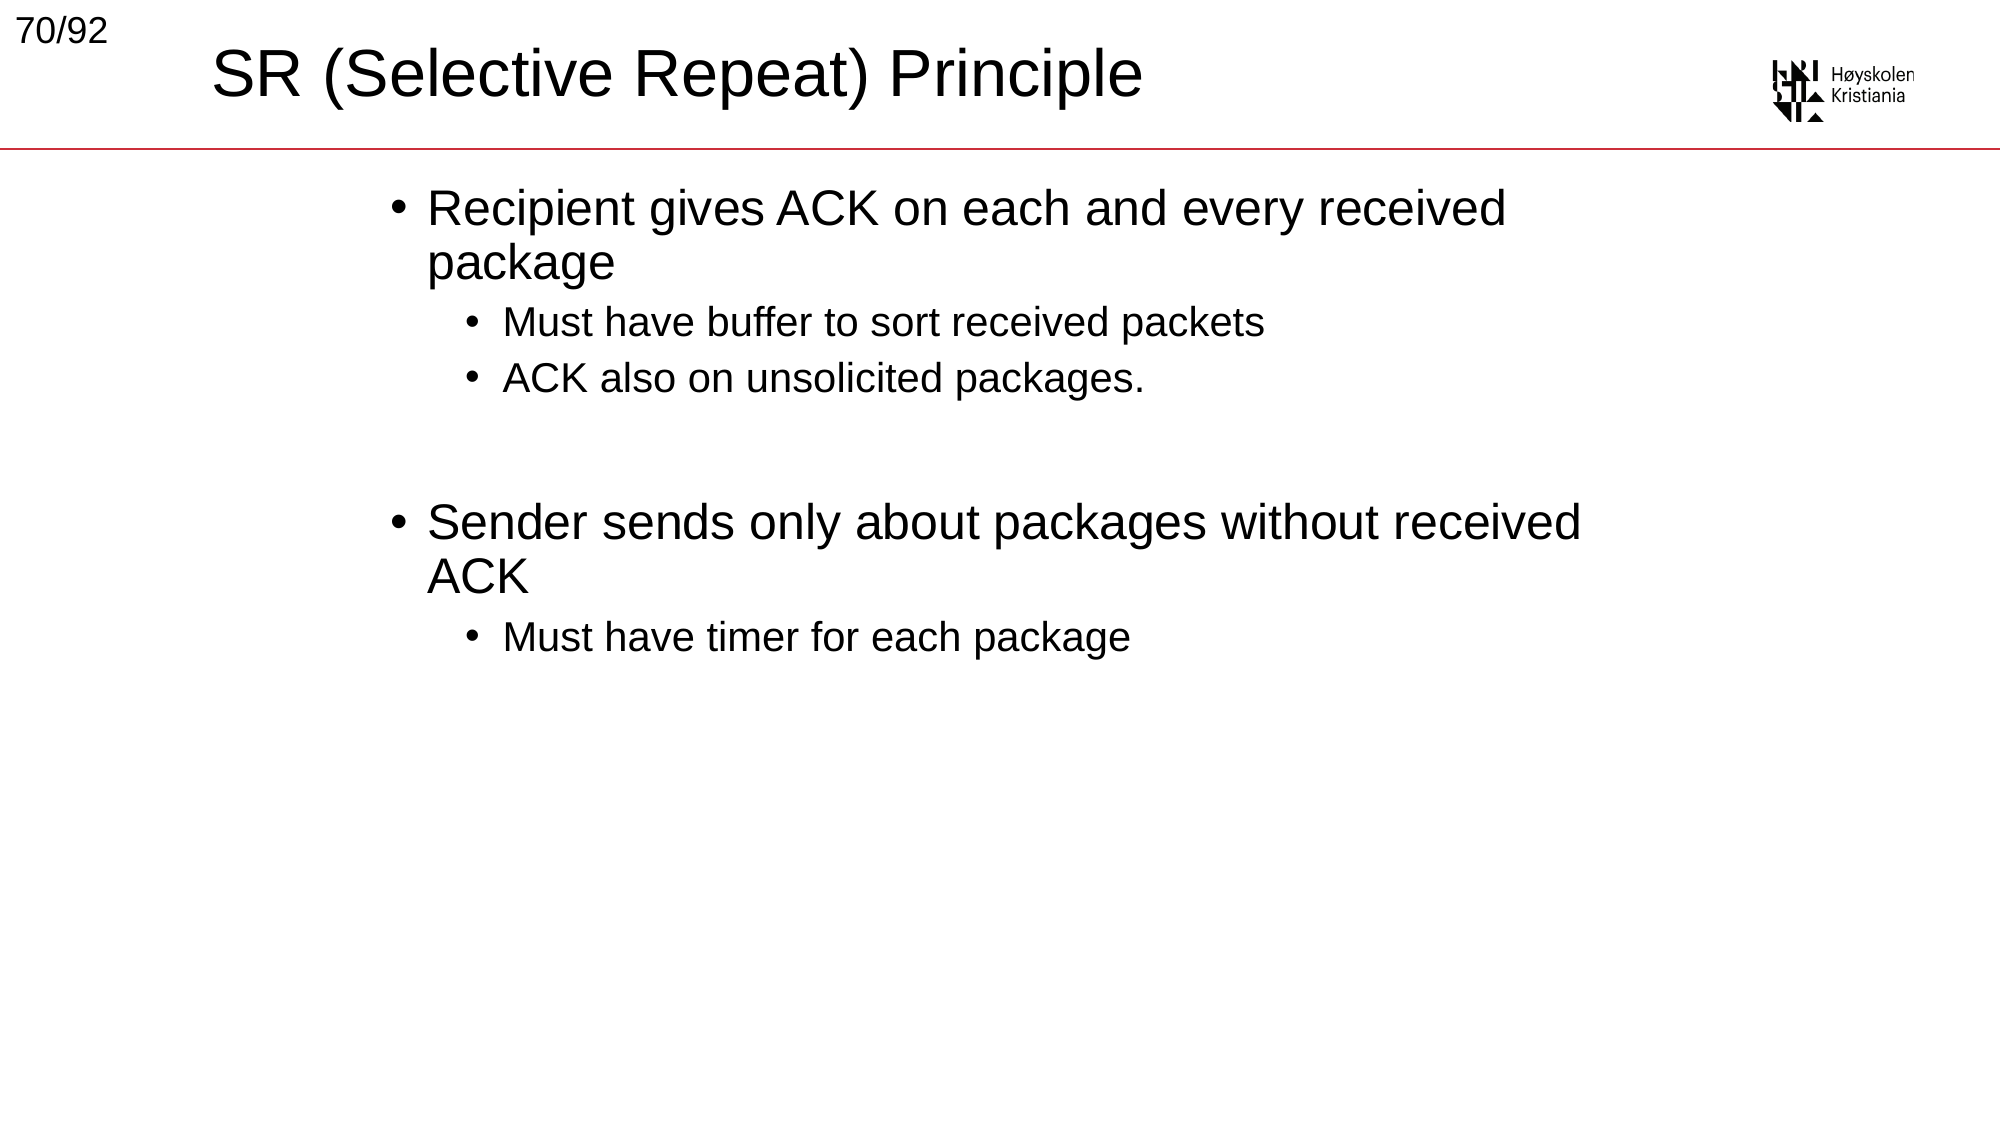

70/92
# SR (Selective Repeat) Principle
Recipient gives ACK on each and every received package
Must have buffer to sort received packets
ACK also on unsolicited packages.

Sender sends only about packages without received ACK
Must have timer for each package